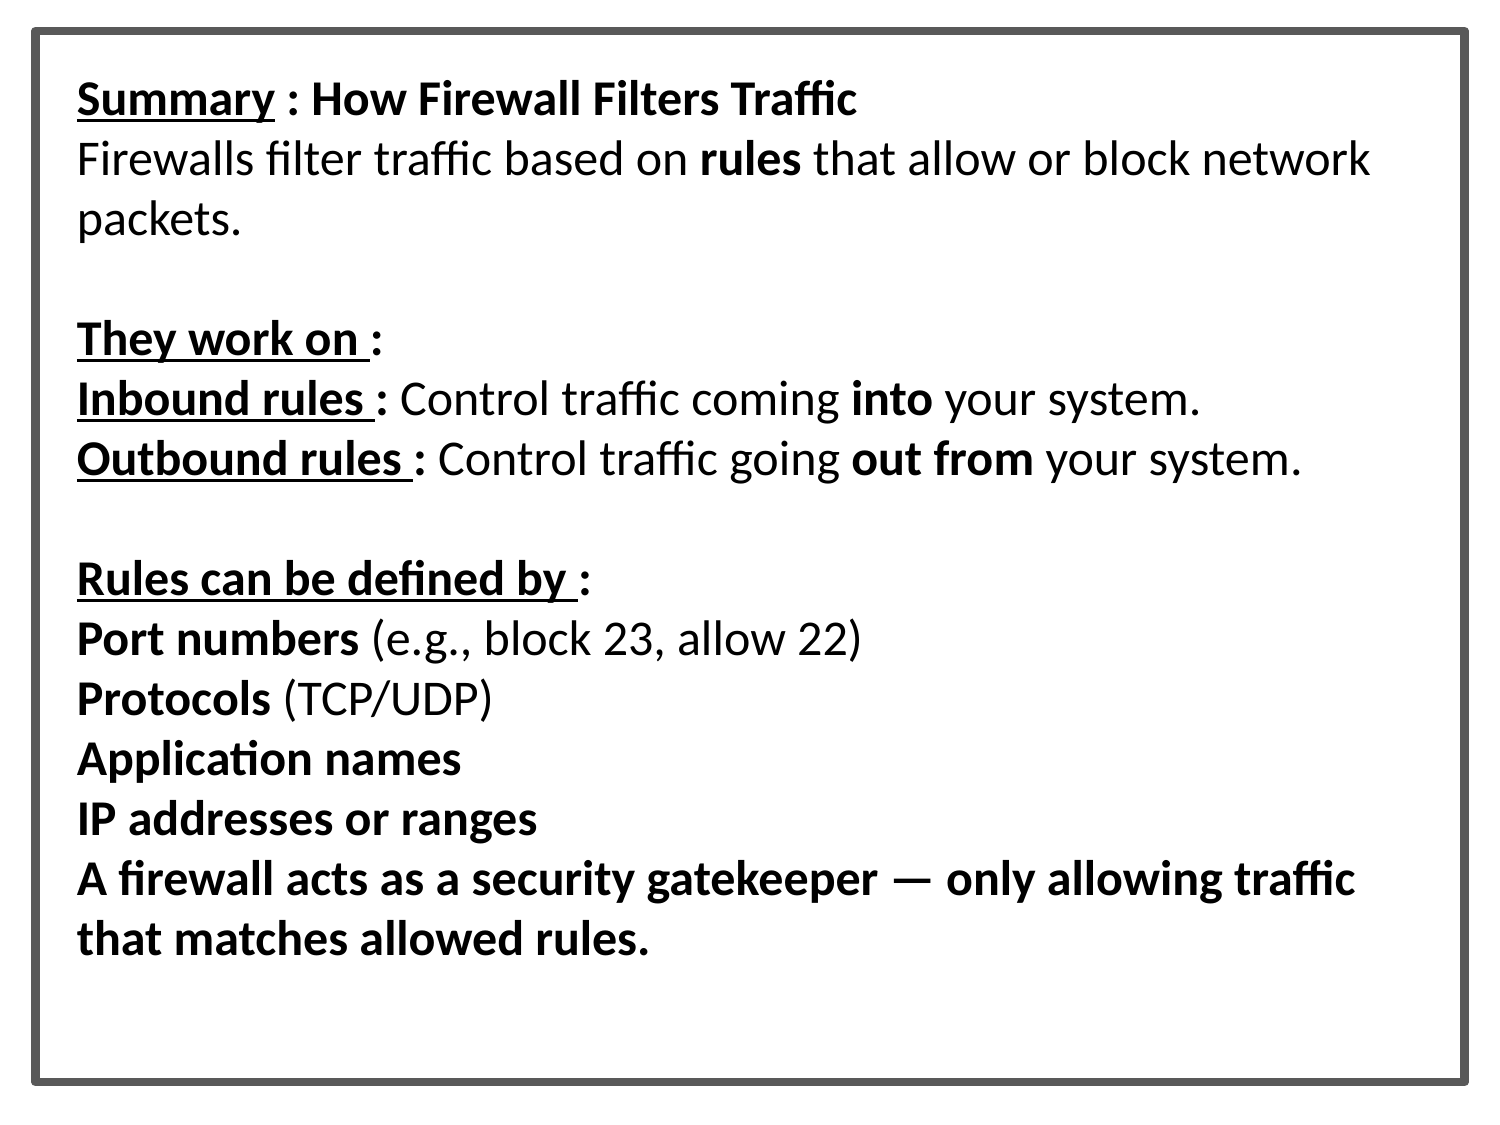

Summary : How Firewall Filters Traffic
Firewalls filter traffic based on rules that allow or block network packets.
They work on :
Inbound rules : Control traffic coming into your system.
Outbound rules : Control traffic going out from your system.

Rules can be defined by :
Port numbers (e.g., block 23, allow 22)
Protocols (TCP/UDP)
Application names
IP addresses or ranges
A firewall acts as a security gatekeeper — only allowing traffic that matches allowed rules.